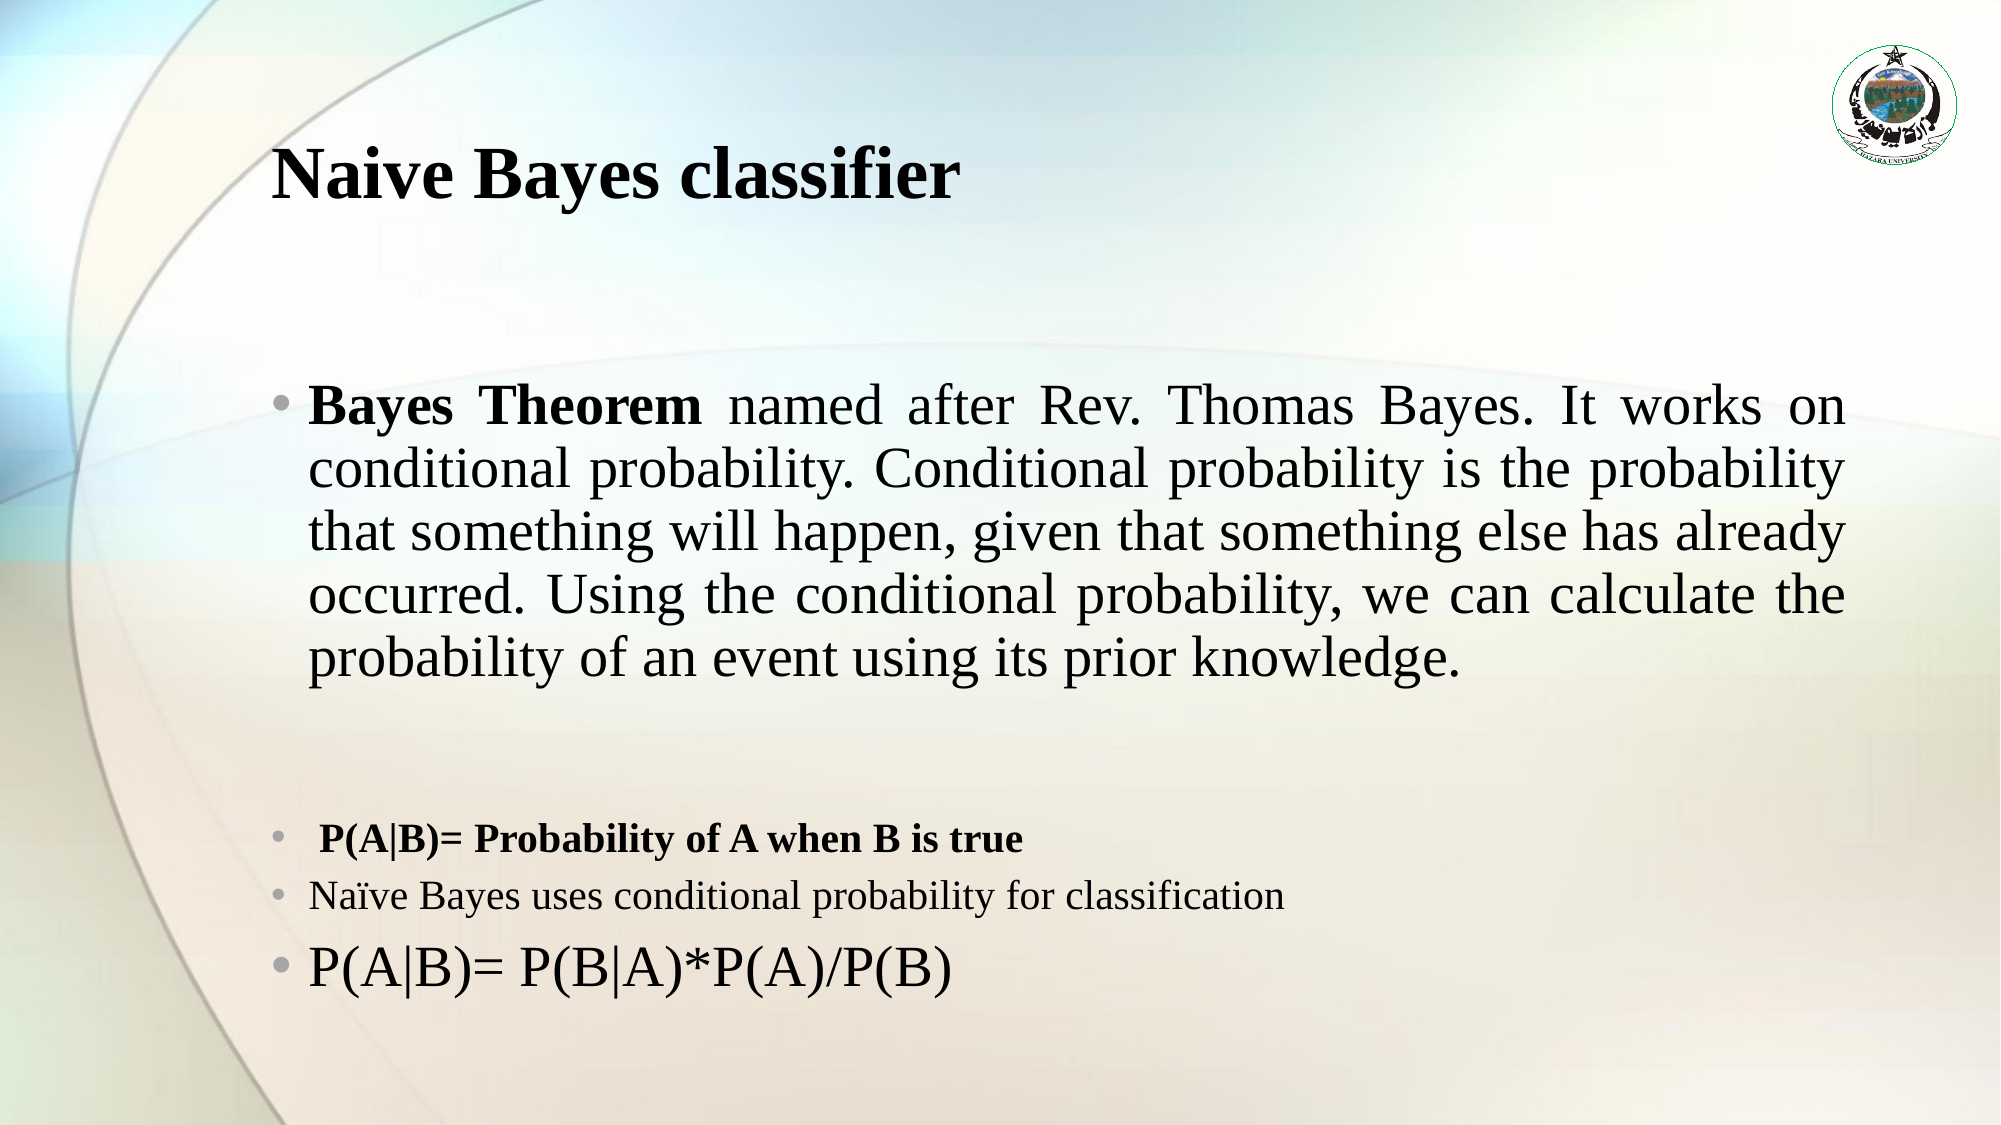

# Naive Bayes classifier

Bayes Theorem named after Rev. Thomas Bayes. It works on conditional probability. Conditional probability is the probability that something will happen, given that something else has already occurred. Using the conditional probability, we can calculate the probability of an event using its prior knowledge.

 P(A|B)= Probability of A when B is true
Naïve Bayes uses conditional probability for classification
P(A|B)= P(B|A)*P(A)/P(B)